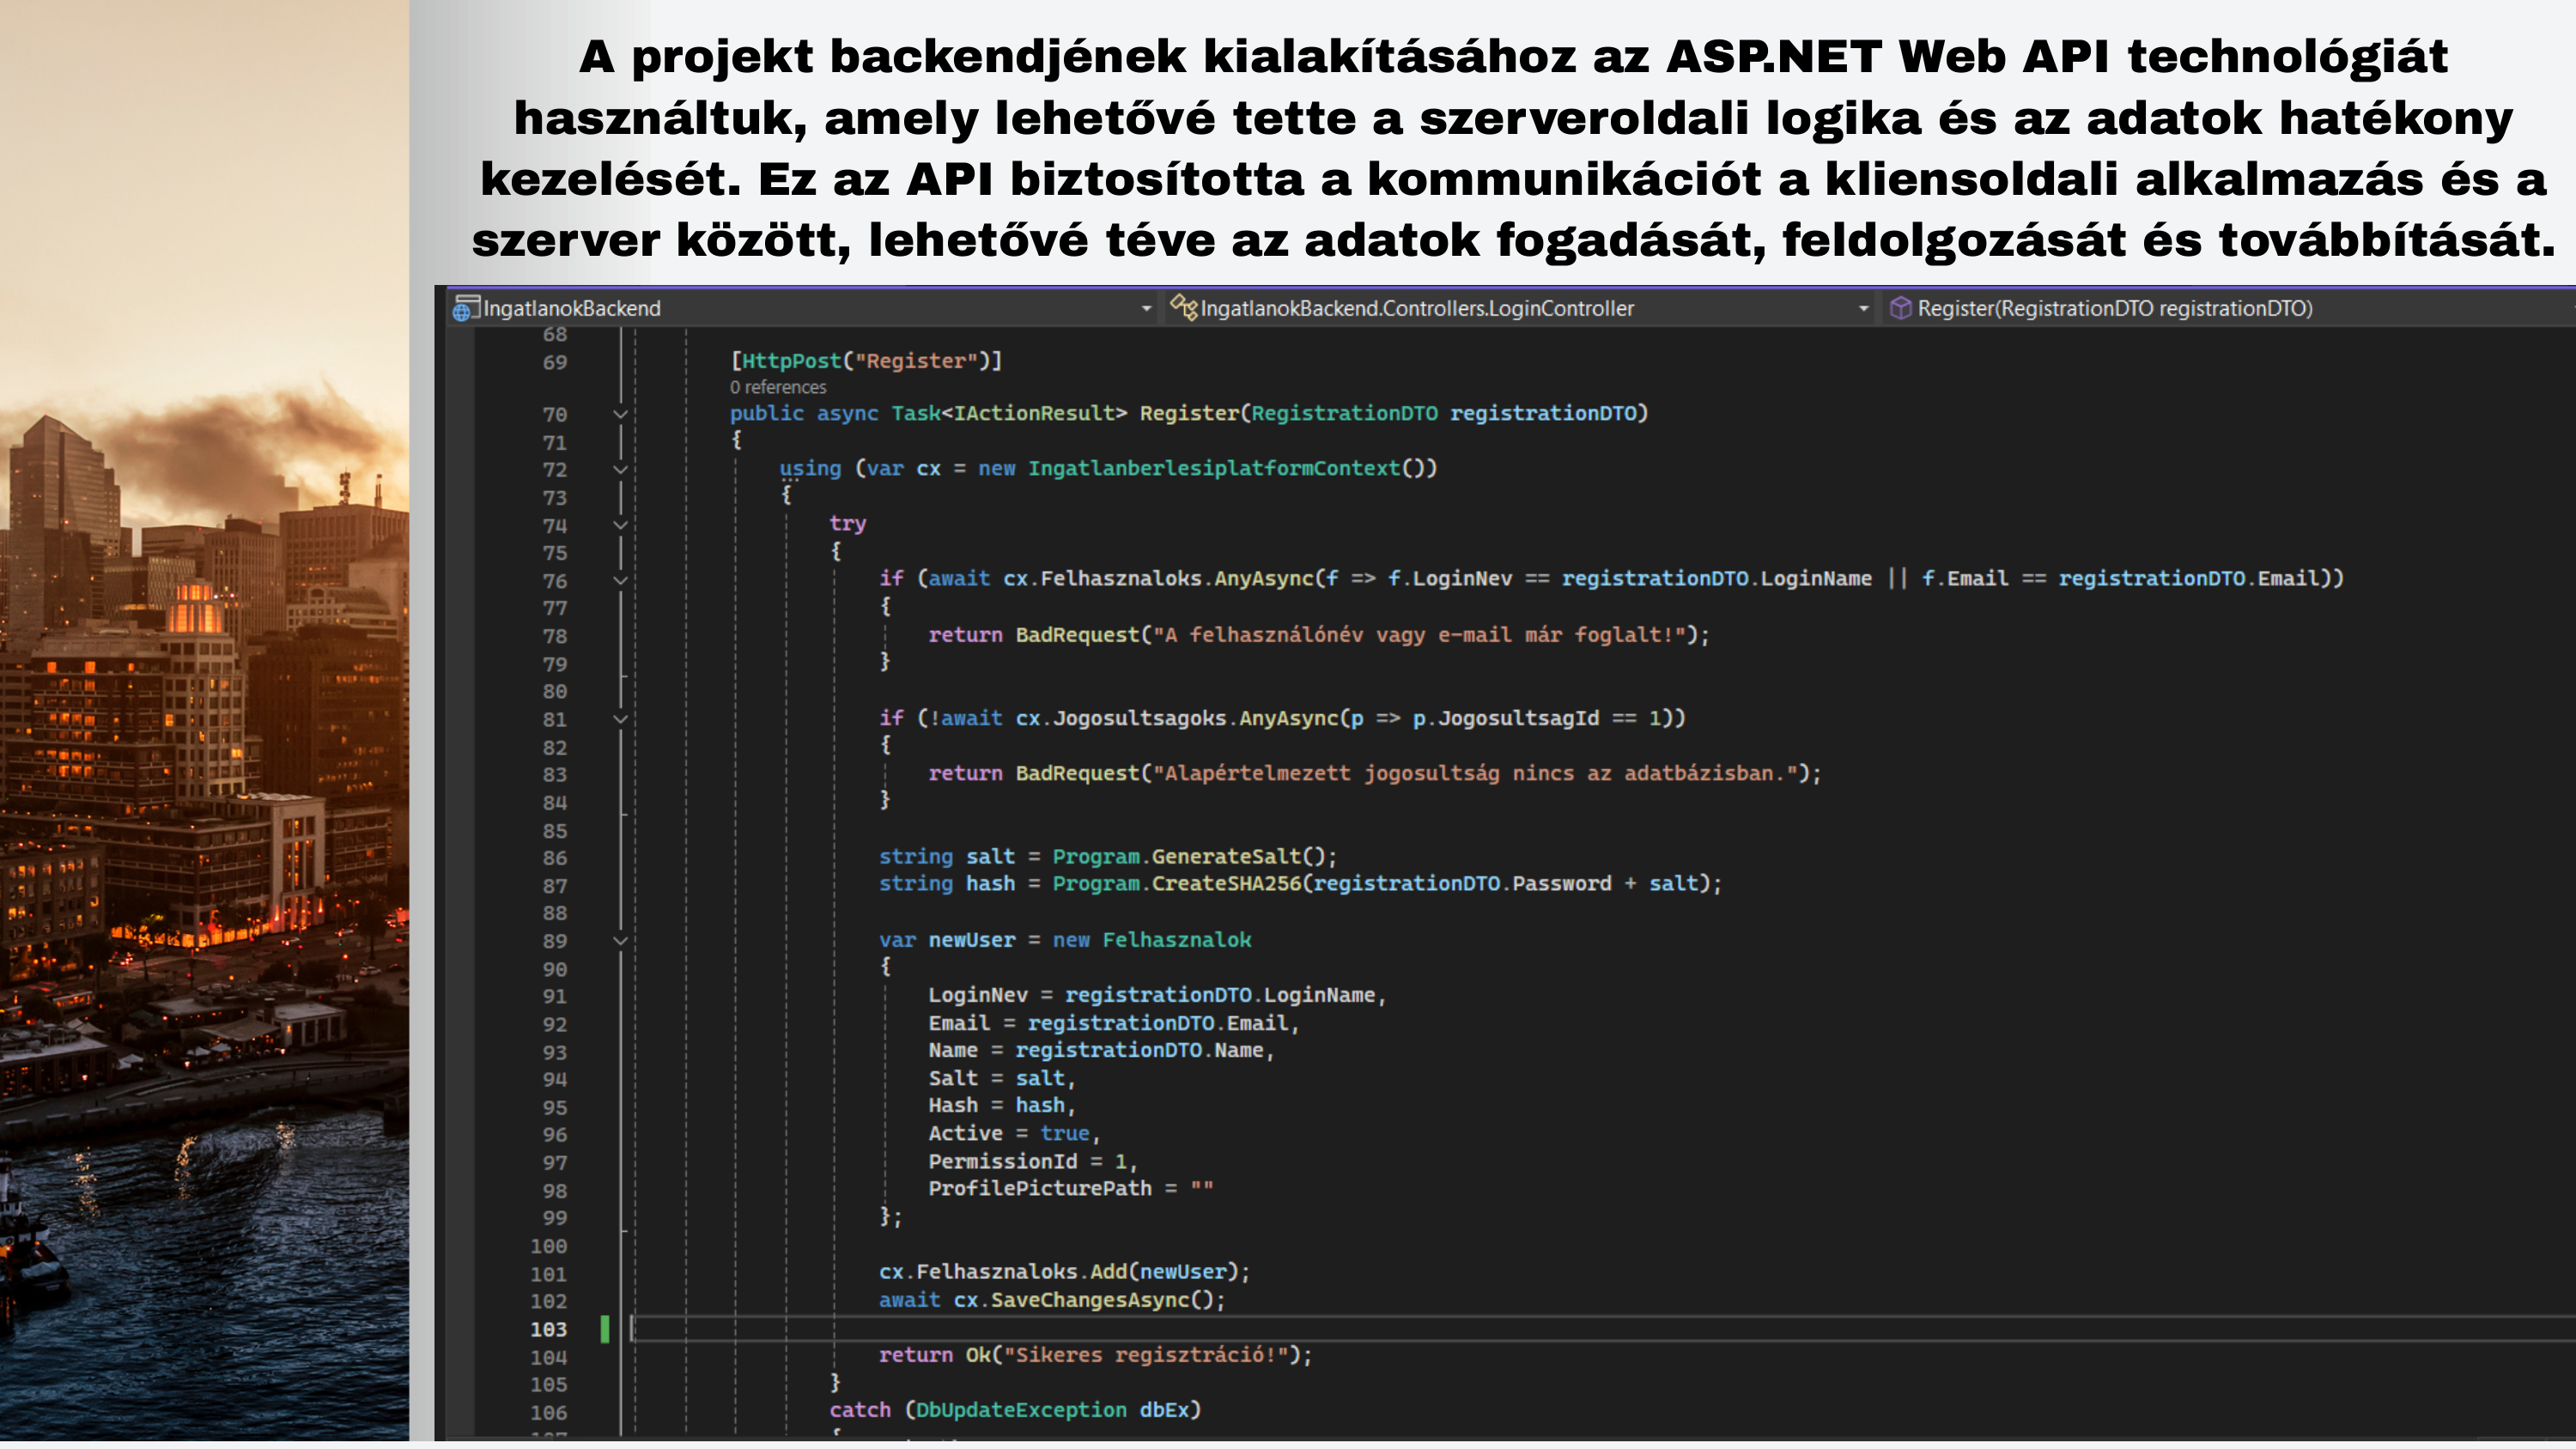

A projekt backendjének kialakításához az ASP.NET Web API technológiát használtuk, amely lehetővé tette a szerveroldali logika és az adatok hatékony kezelését. Ez az API biztosította a kommunikációt a kliensoldali alkalmazás és a szerver között, lehetővé téve az adatok fogadását, feldolgozását és továbbítását.